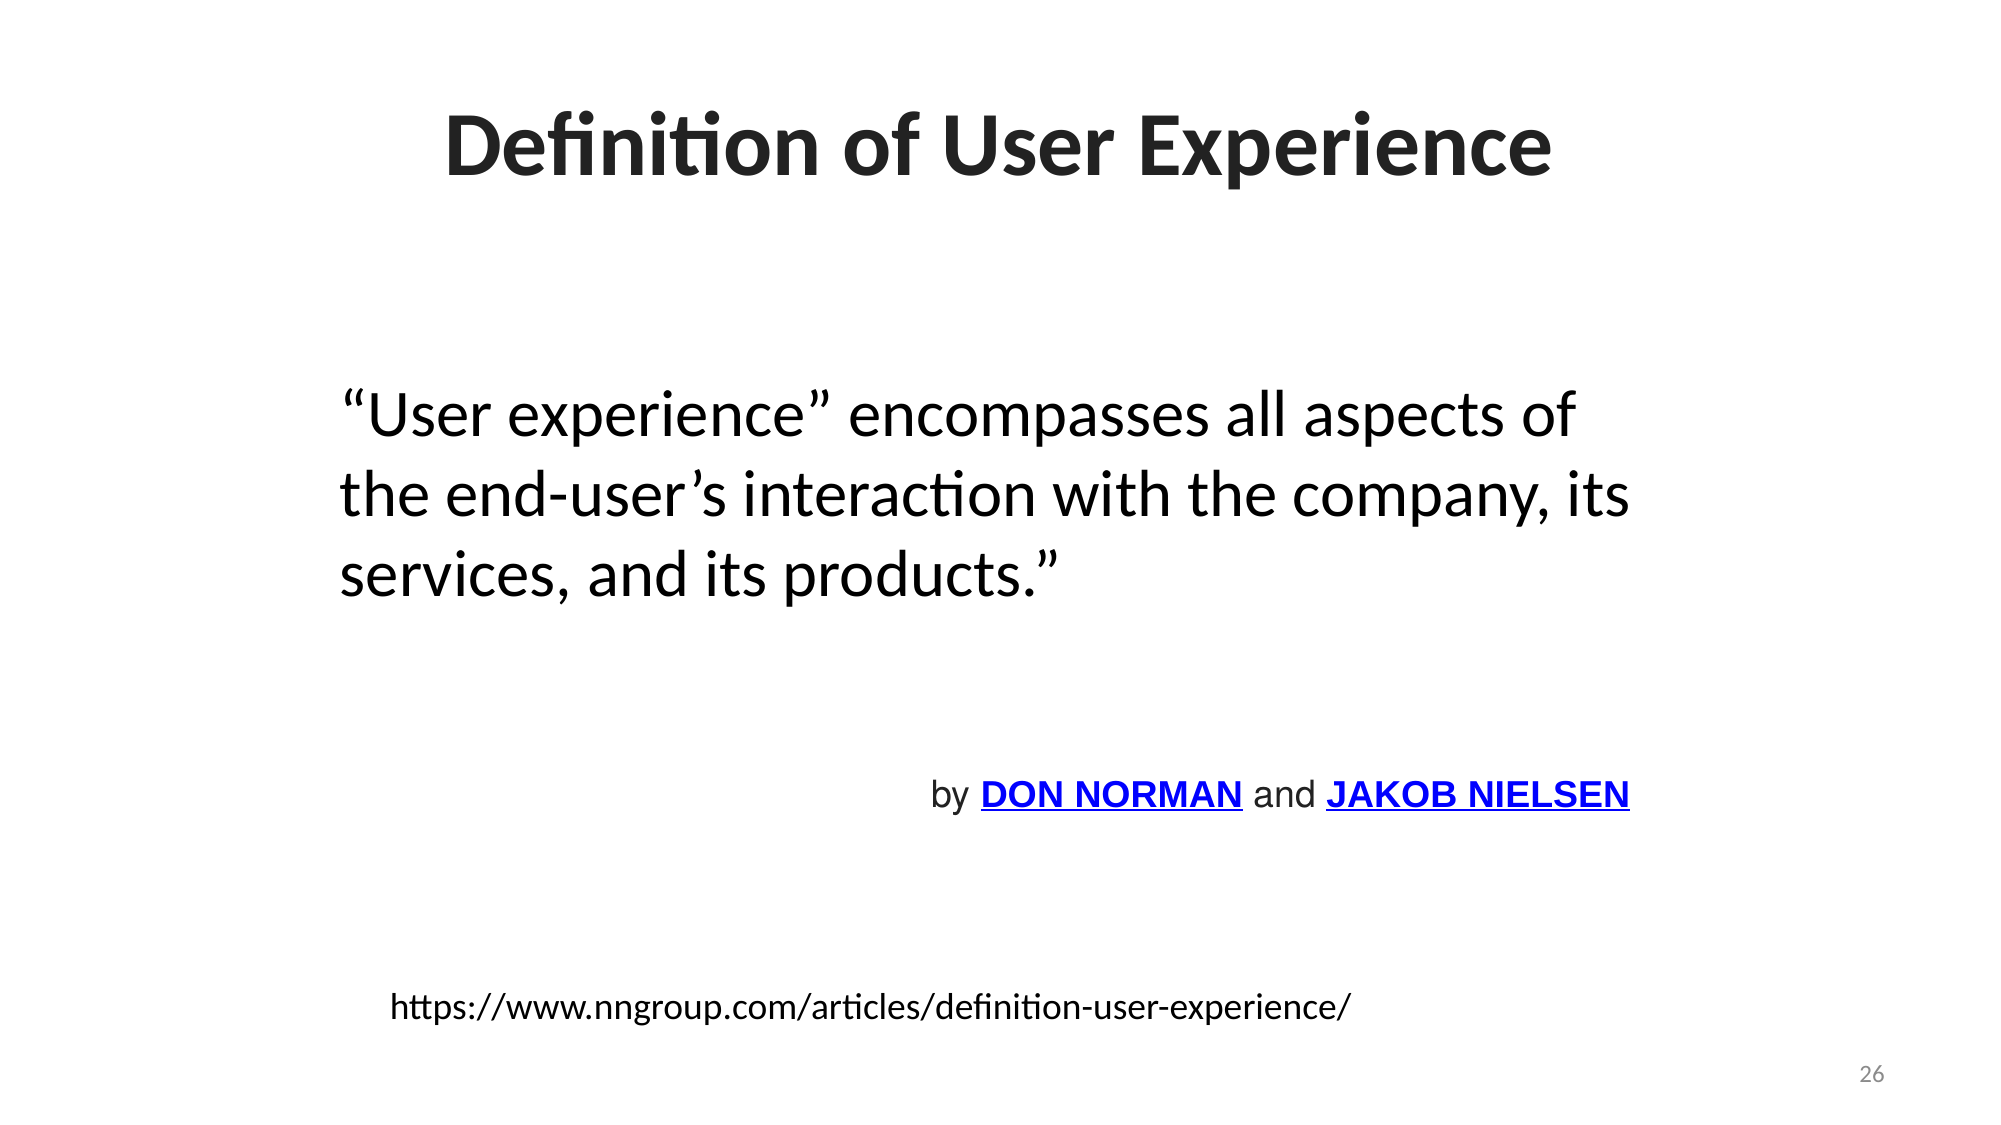

# Definition of User Experience
“User experience” encompasses all aspects of the end-user’s interaction with the company, its services, and its products.”
by DON NORMAN and JAKOB NIELSEN
https://www.nngroup.com/articles/definition-user-experience/
26